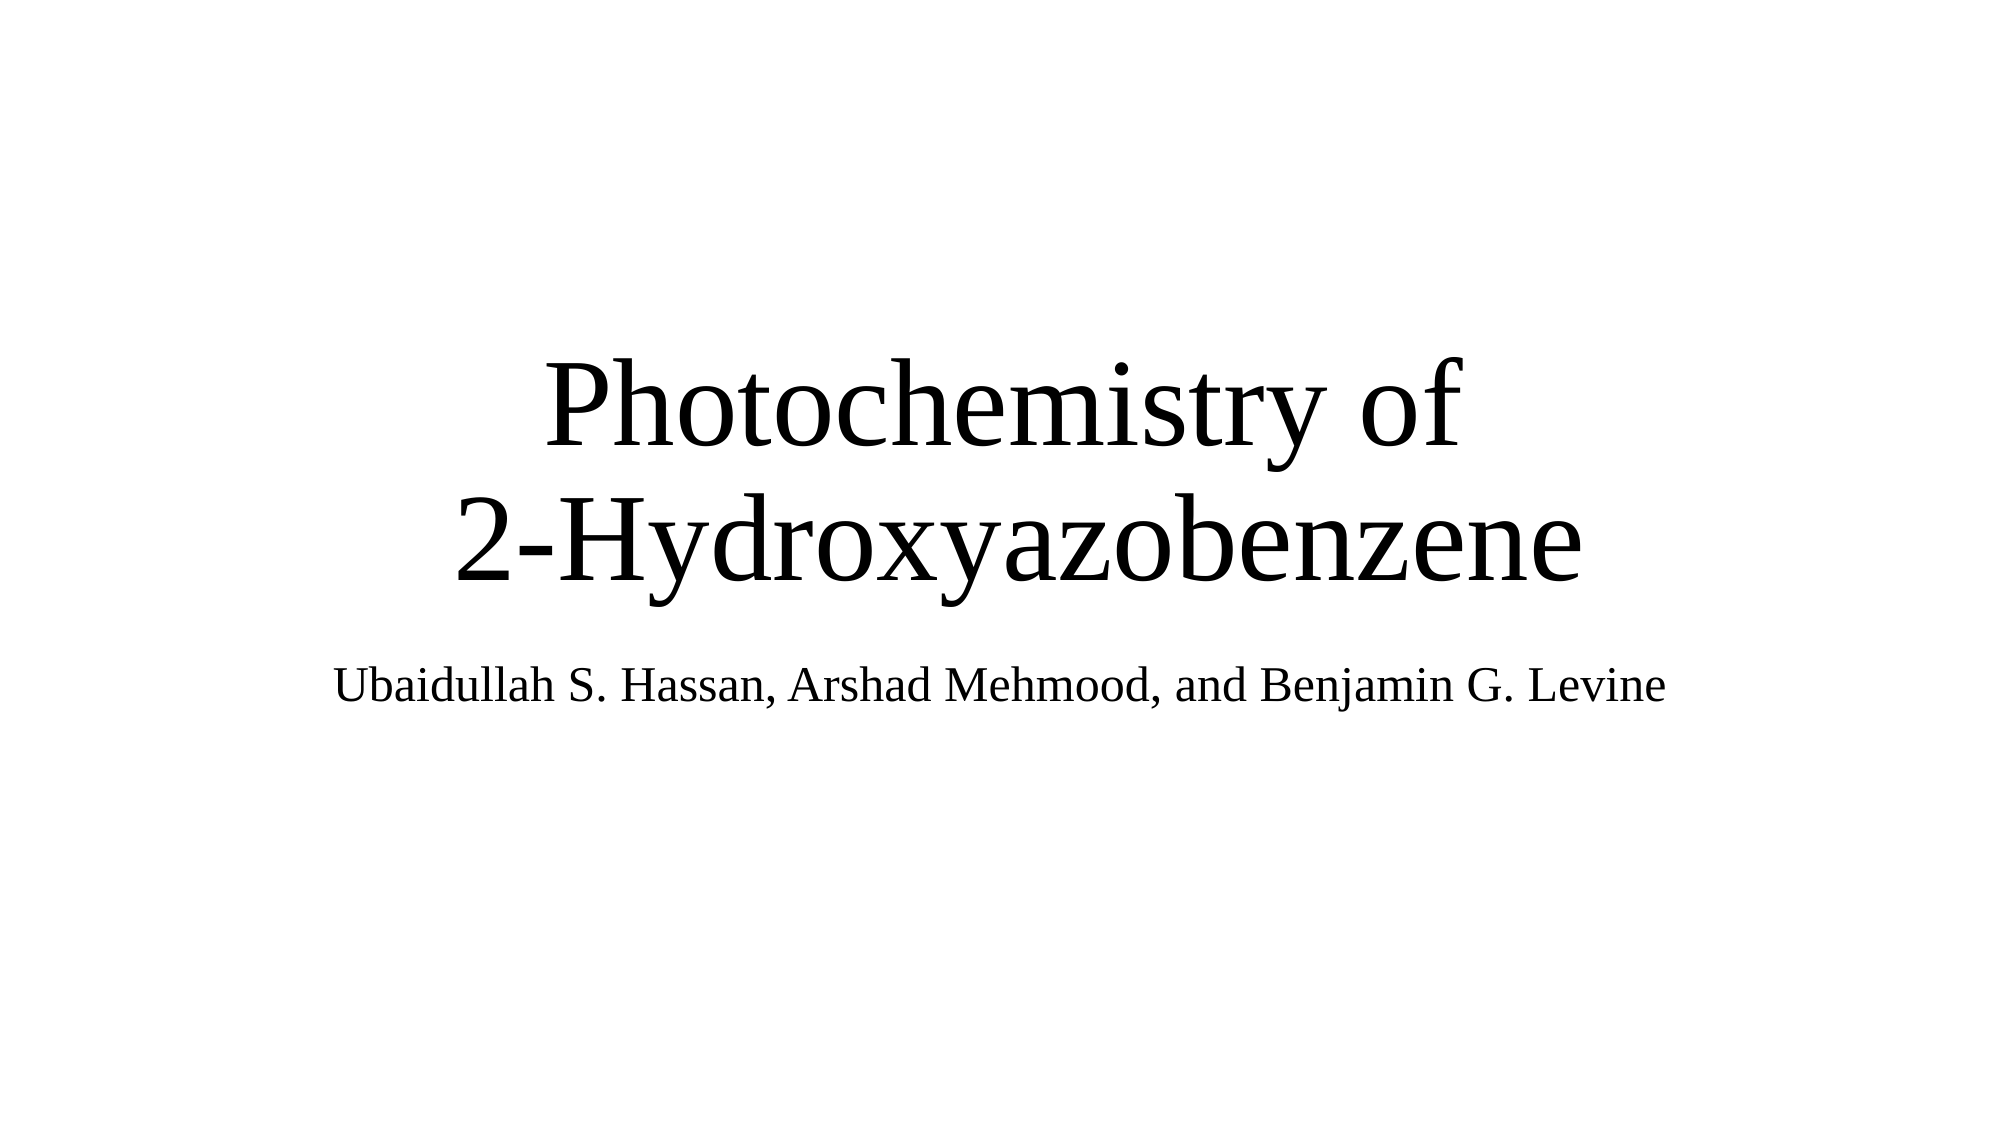

# Photochemistry of 2-Hydroxyazobenzene
Ubaidullah S. Hassan, Arshad Mehmood, and Benjamin G. Levine